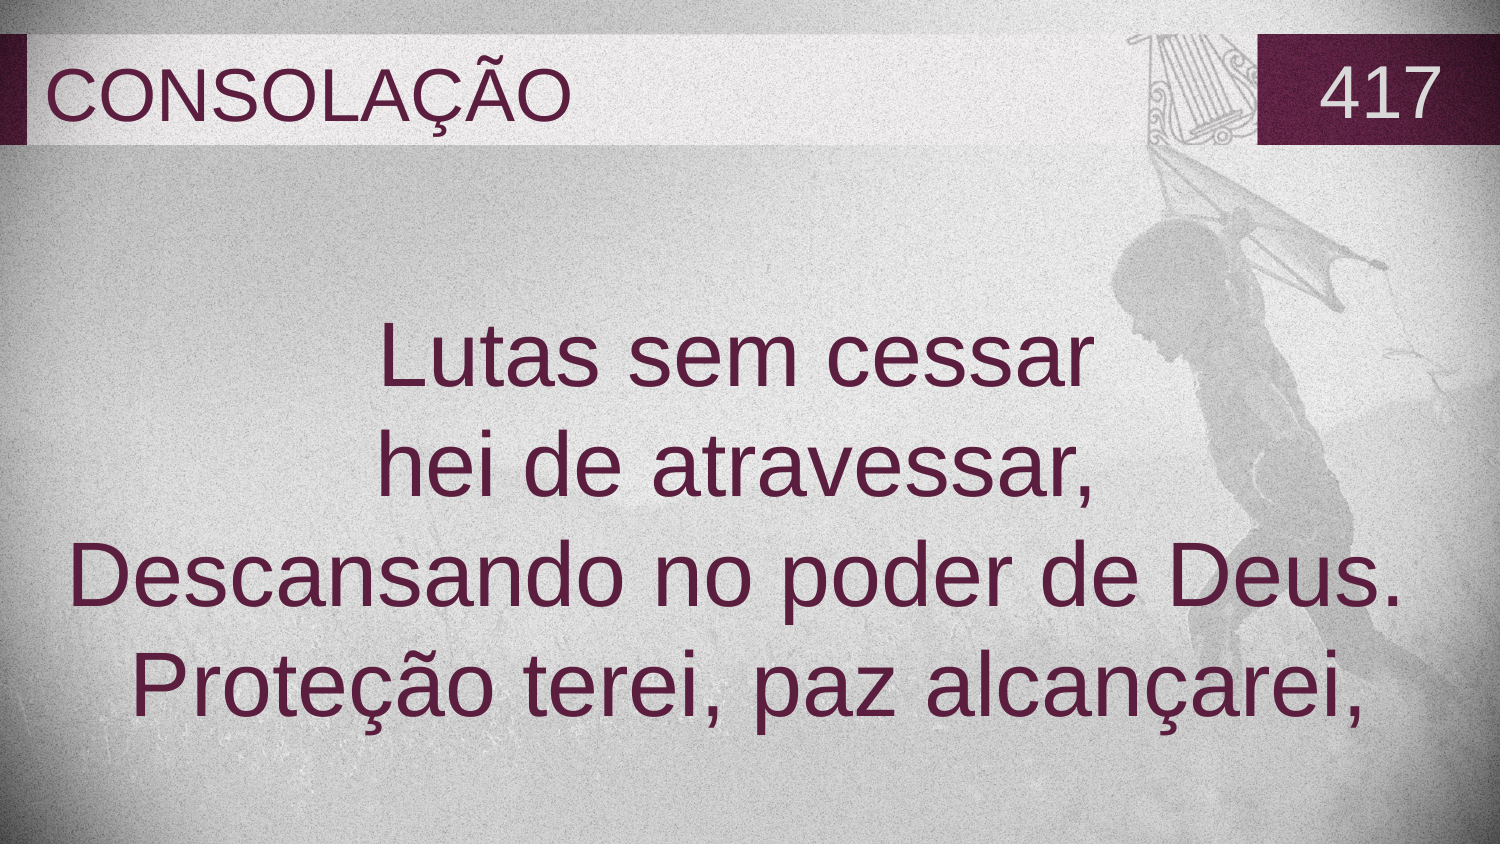

# CONSOLAÇÃO
417
Lutas sem cessar
hei de atravessar,
Descansando no poder de Deus.
Proteção terei, paz alcançarei,